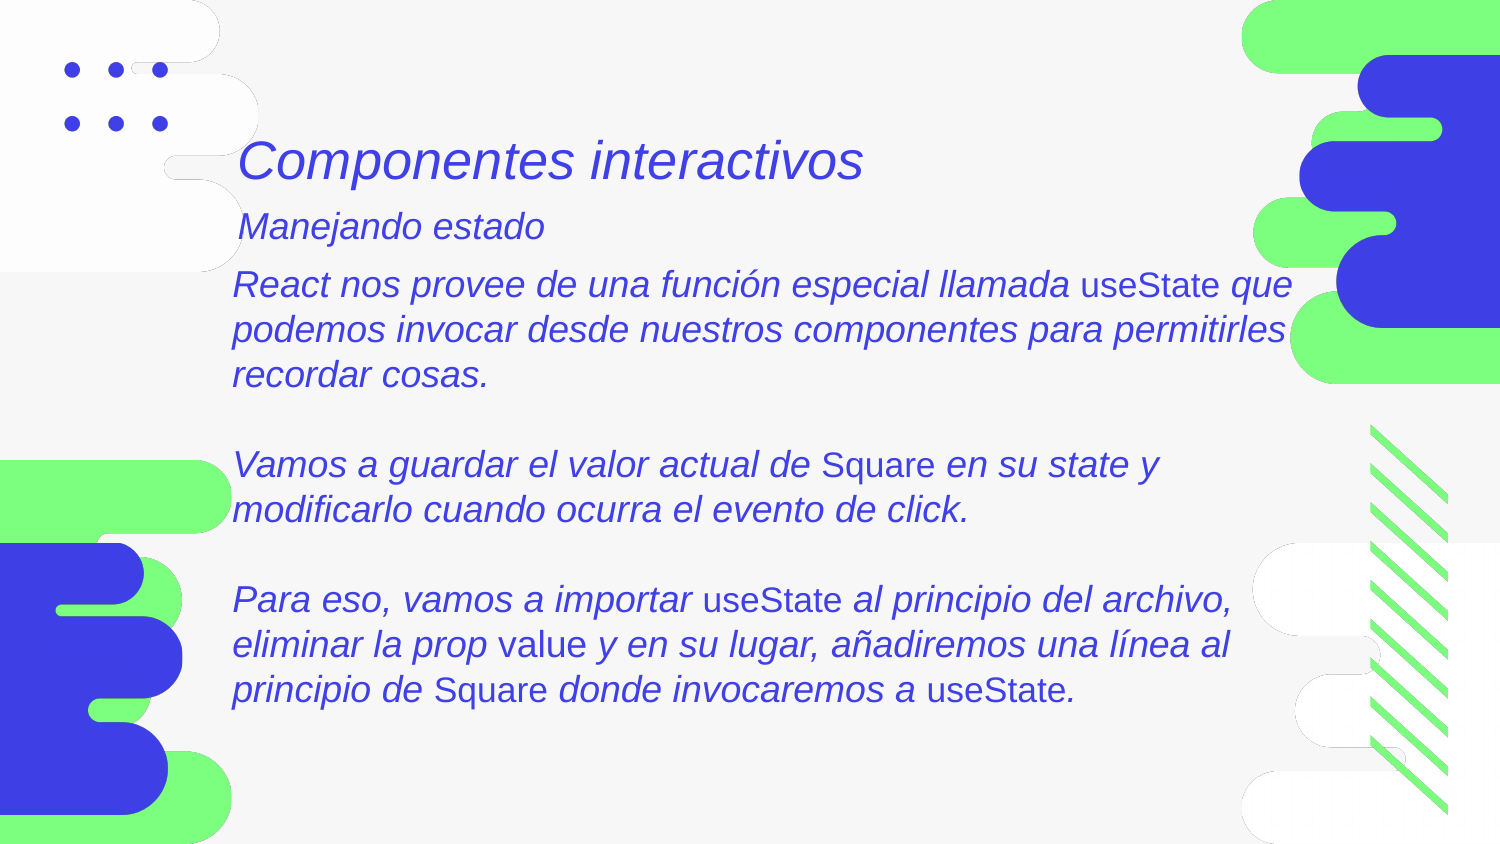

Componentes interactivos
Manejando estado
React nos provee de una función especial llamada useState que podemos invocar desde nuestros componentes para permitirles recordar cosas.

Vamos a guardar el valor actual de Square en su state y modificarlo cuando ocurra el evento de click.

Para eso, vamos a importar useState al principio del archivo,  eliminar la prop value y en su lugar, añadiremos una línea al principio de Square donde invocaremos a useState.